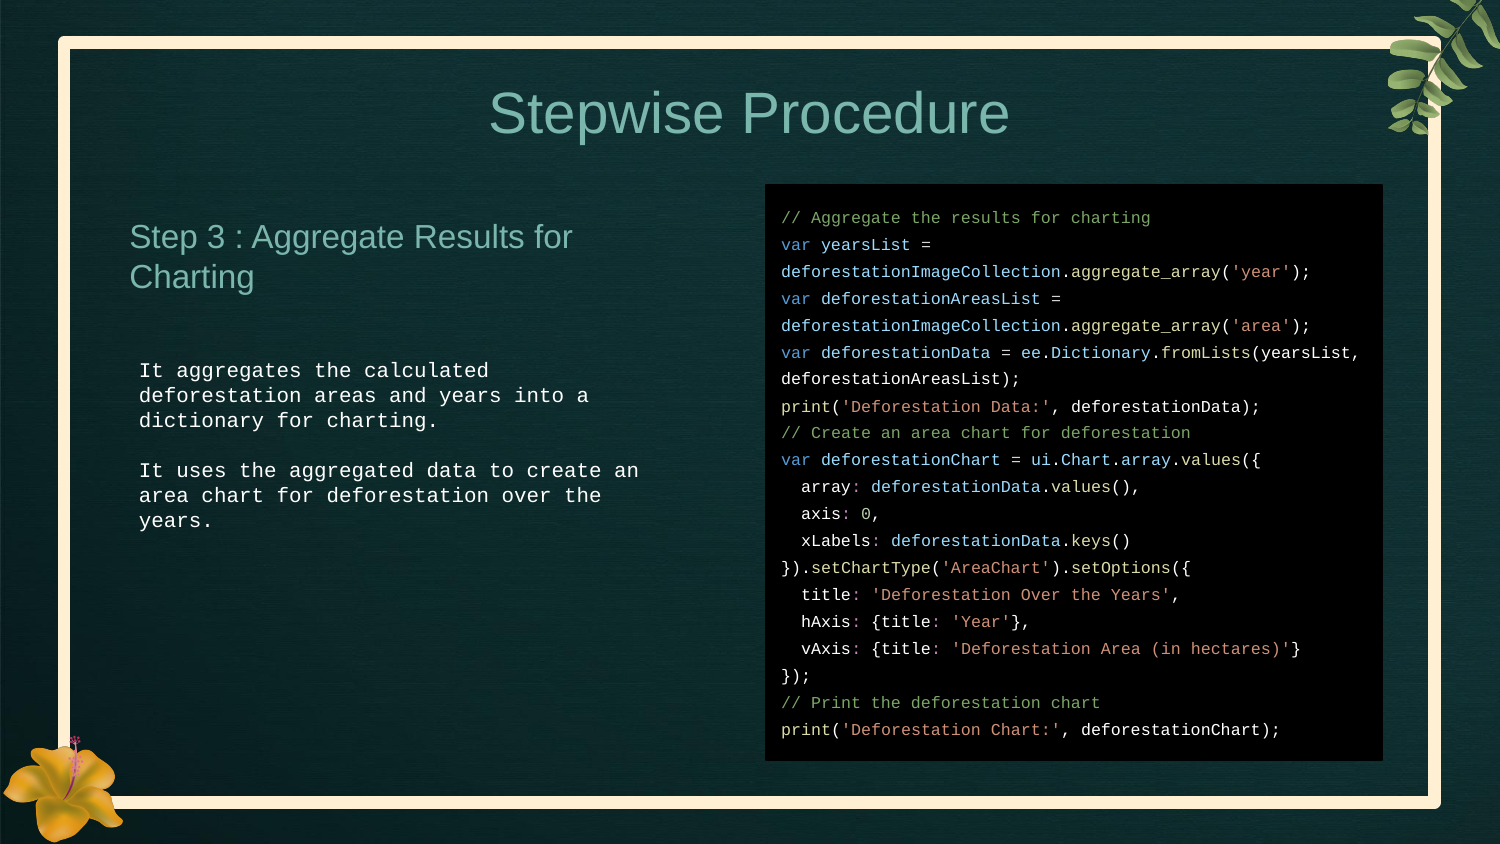

# Stepwise Procedure
// Aggregate the results for charting
var yearsList = deforestationImageCollection.aggregate_array('year');
var deforestationAreasList = deforestationImageCollection.aggregate_array('area');
var deforestationData = ee.Dictionary.fromLists(yearsList, deforestationAreasList);
print('Deforestation Data:', deforestationData);
// Create an area chart for deforestation
var deforestationChart = ui.Chart.array.values({
  array: deforestationData.values(),
  axis: 0,
  xLabels: deforestationData.keys()
}).setChartType('AreaChart').setOptions({
  title: 'Deforestation Over the Years',
  hAxis: {title: 'Year'},
  vAxis: {title: 'Deforestation Area (in hectares)'}
});
// Print the deforestation chart
print('Deforestation Chart:', deforestationChart);

Step 3 : Aggregate Results for Charting
It aggregates the calculated deforestation areas and years into a dictionary for charting.

It uses the aggregated data to create an area chart for deforestation over the years.